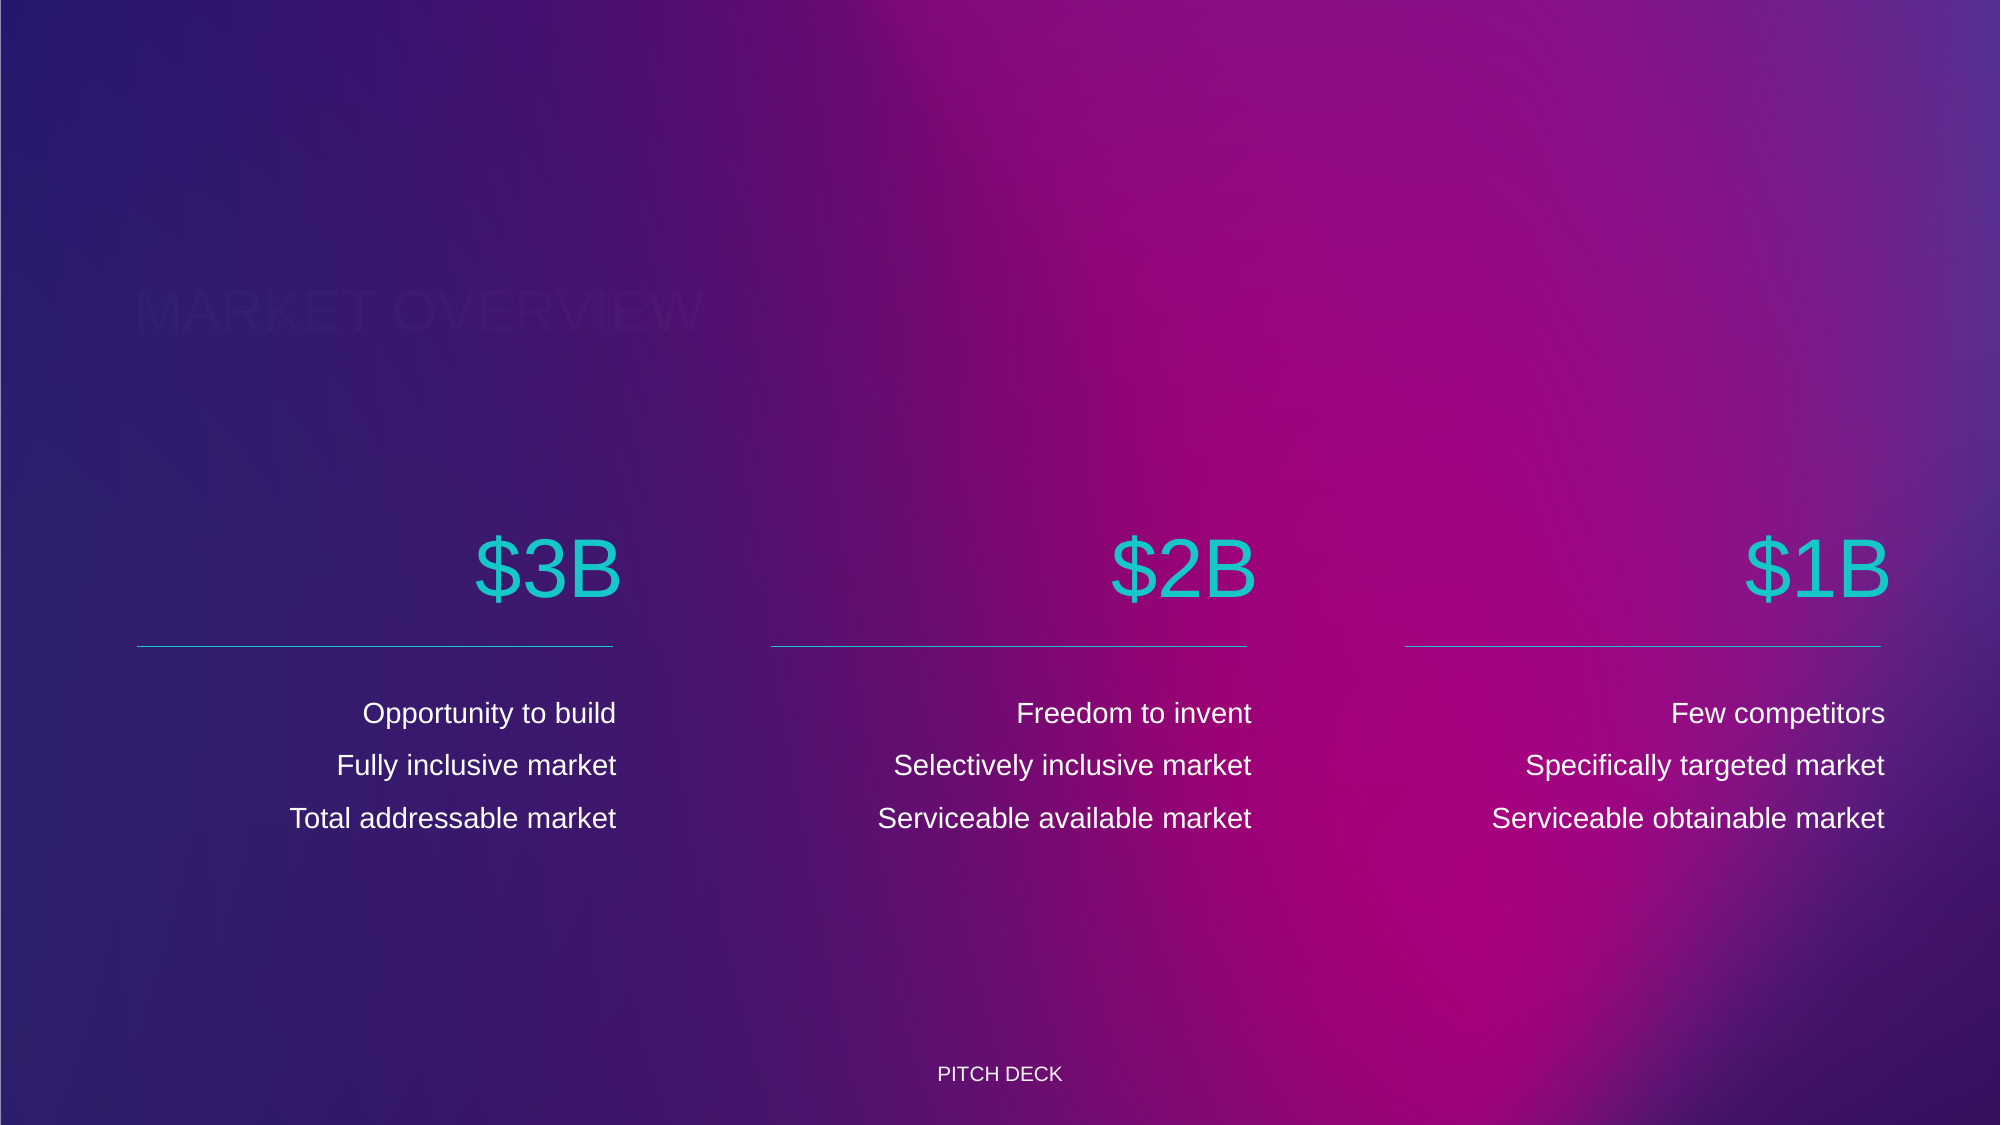

# MARKET OVERVIEW
$3B
$2B
$1B
Opportunity to build​
Fully inclusive market​
Total addressable market​
Freedom to invent​
Selectively inclusive market​
Serviceable available market​
​
Few competitors​
Specifically targeted market​
Serviceable obtainable market​
​
PITCH DECK
8